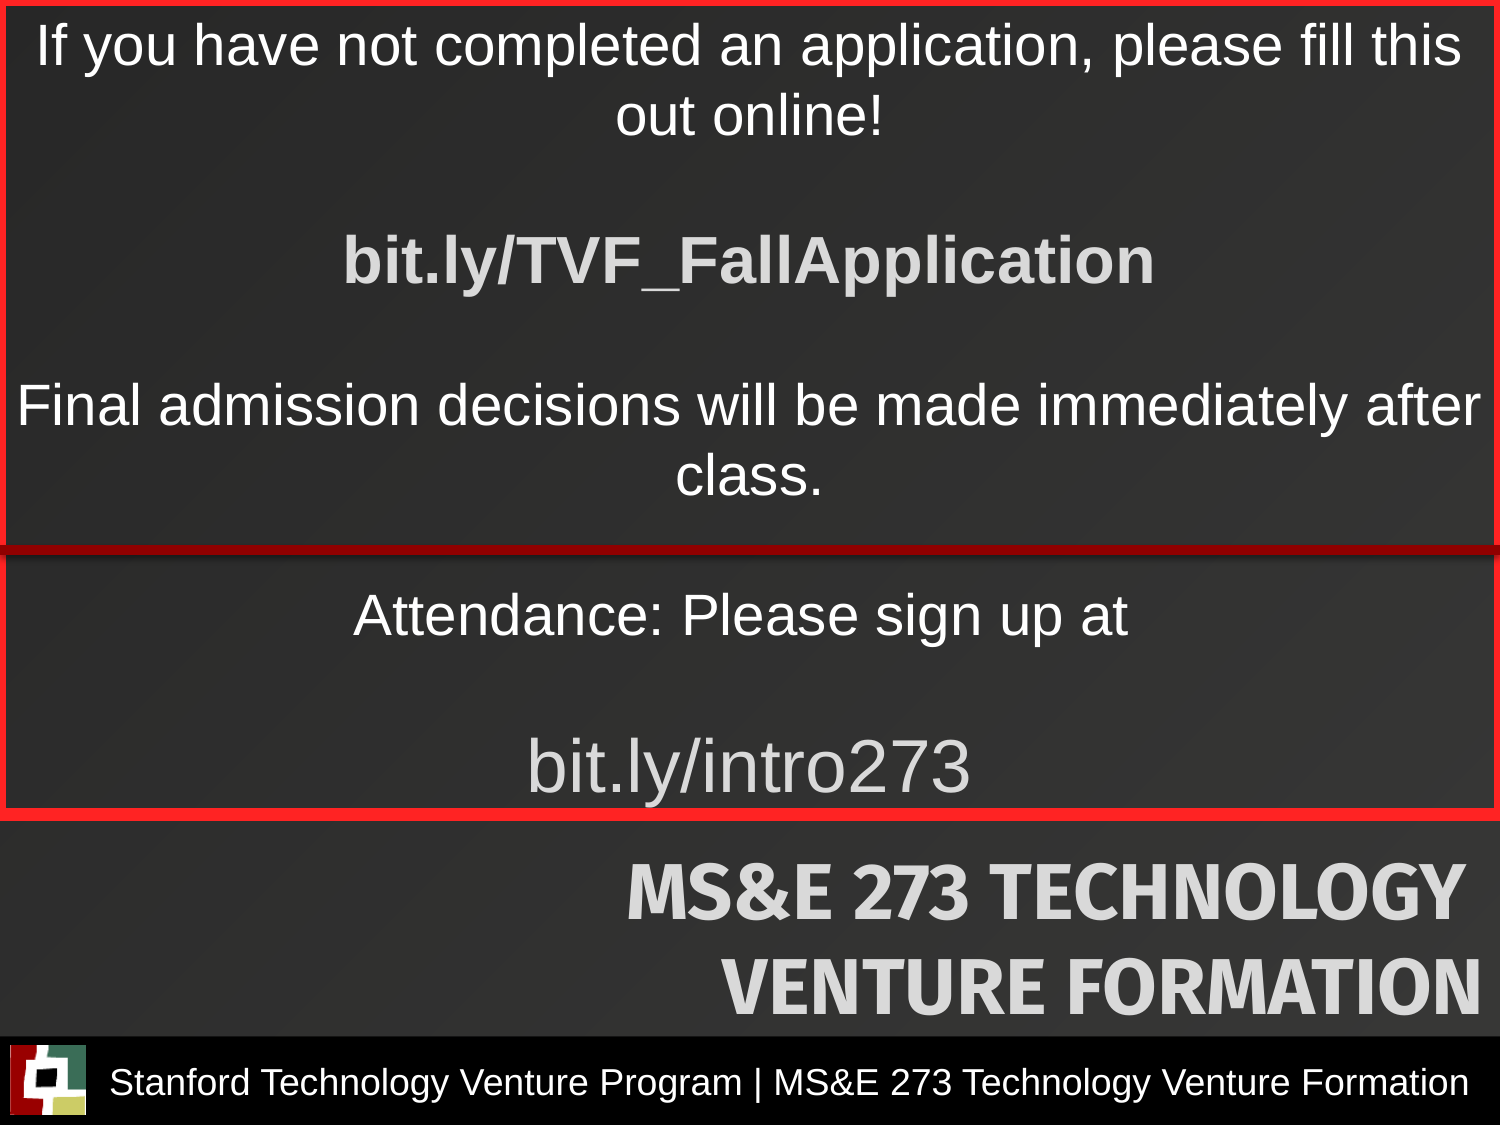

If you have not completed an application, please fill this out online!

bit.ly/TVF_FallApplication

Final admission decisions will be made immediately after class.

Attendance: Please sign up at

bit.ly/intro273
# MS&E 273 Technology Venture Formation